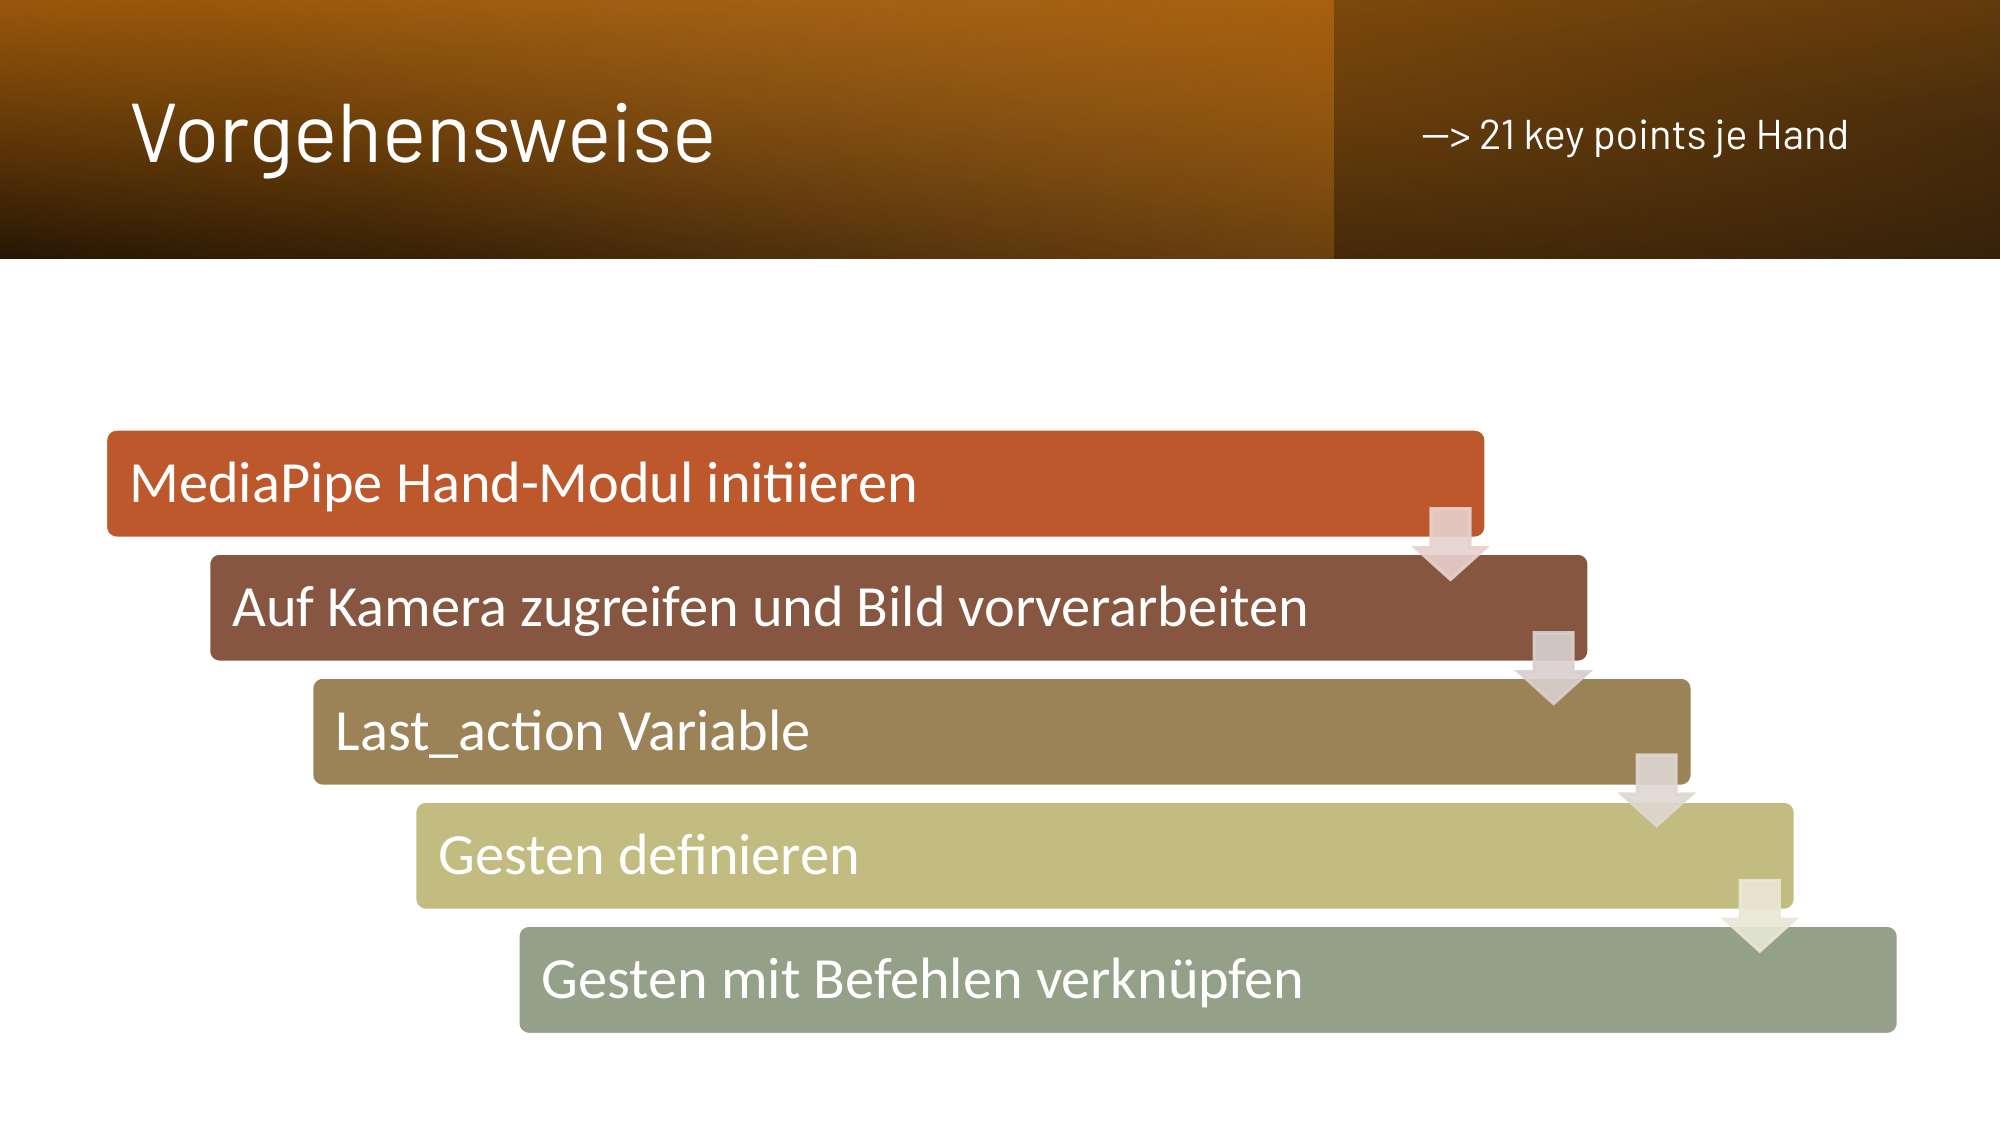

# Vorgehensweise
--> 21 key points je Hand
MediaPipe Hand-Modul initiieren
Auf Kamera zugreifen und Bild vorverarbeiten
Last_action Variable
Gesten definieren
Gesten mit Befehlen verknüpfen